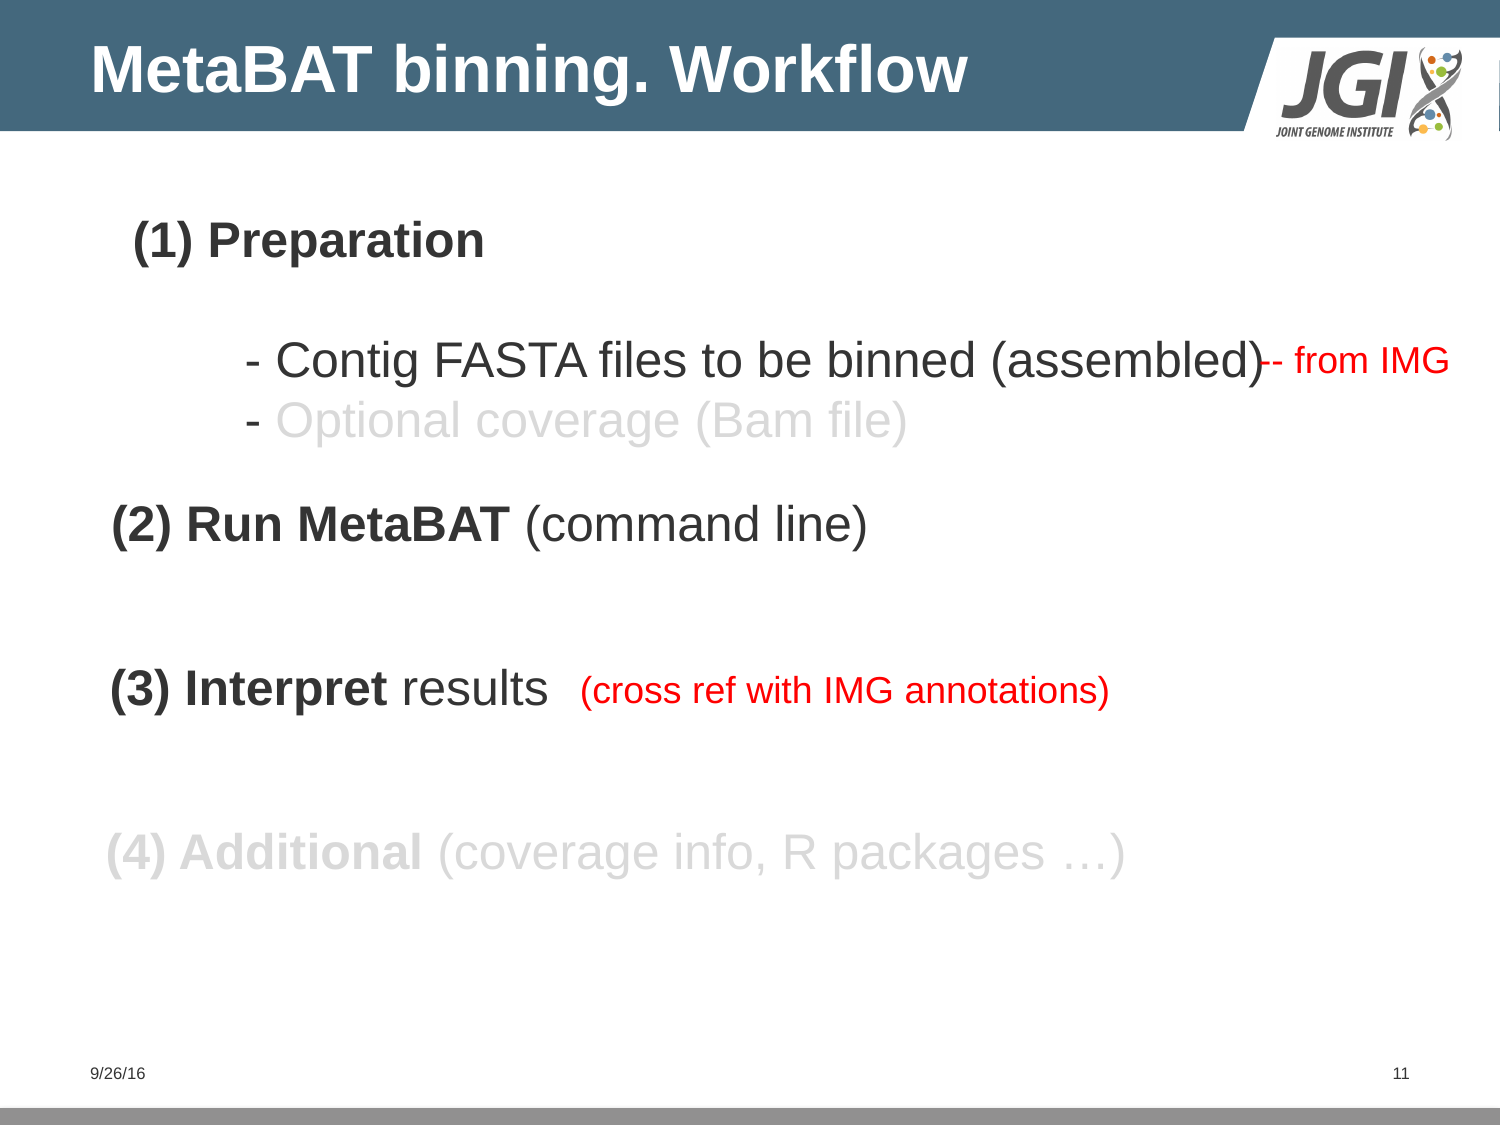

# MetaBAT binning. Workflow
 Preparation

        - Contig FASTA files to be binned (assembled)
        - Optional coverage (Bam file)
-- from IMG
(2) Run MetaBAT (command line)
(3) Interpret results
(cross ref with IMG annotations)
(4) Additional (coverage info, R packages …)
9/26/16
11